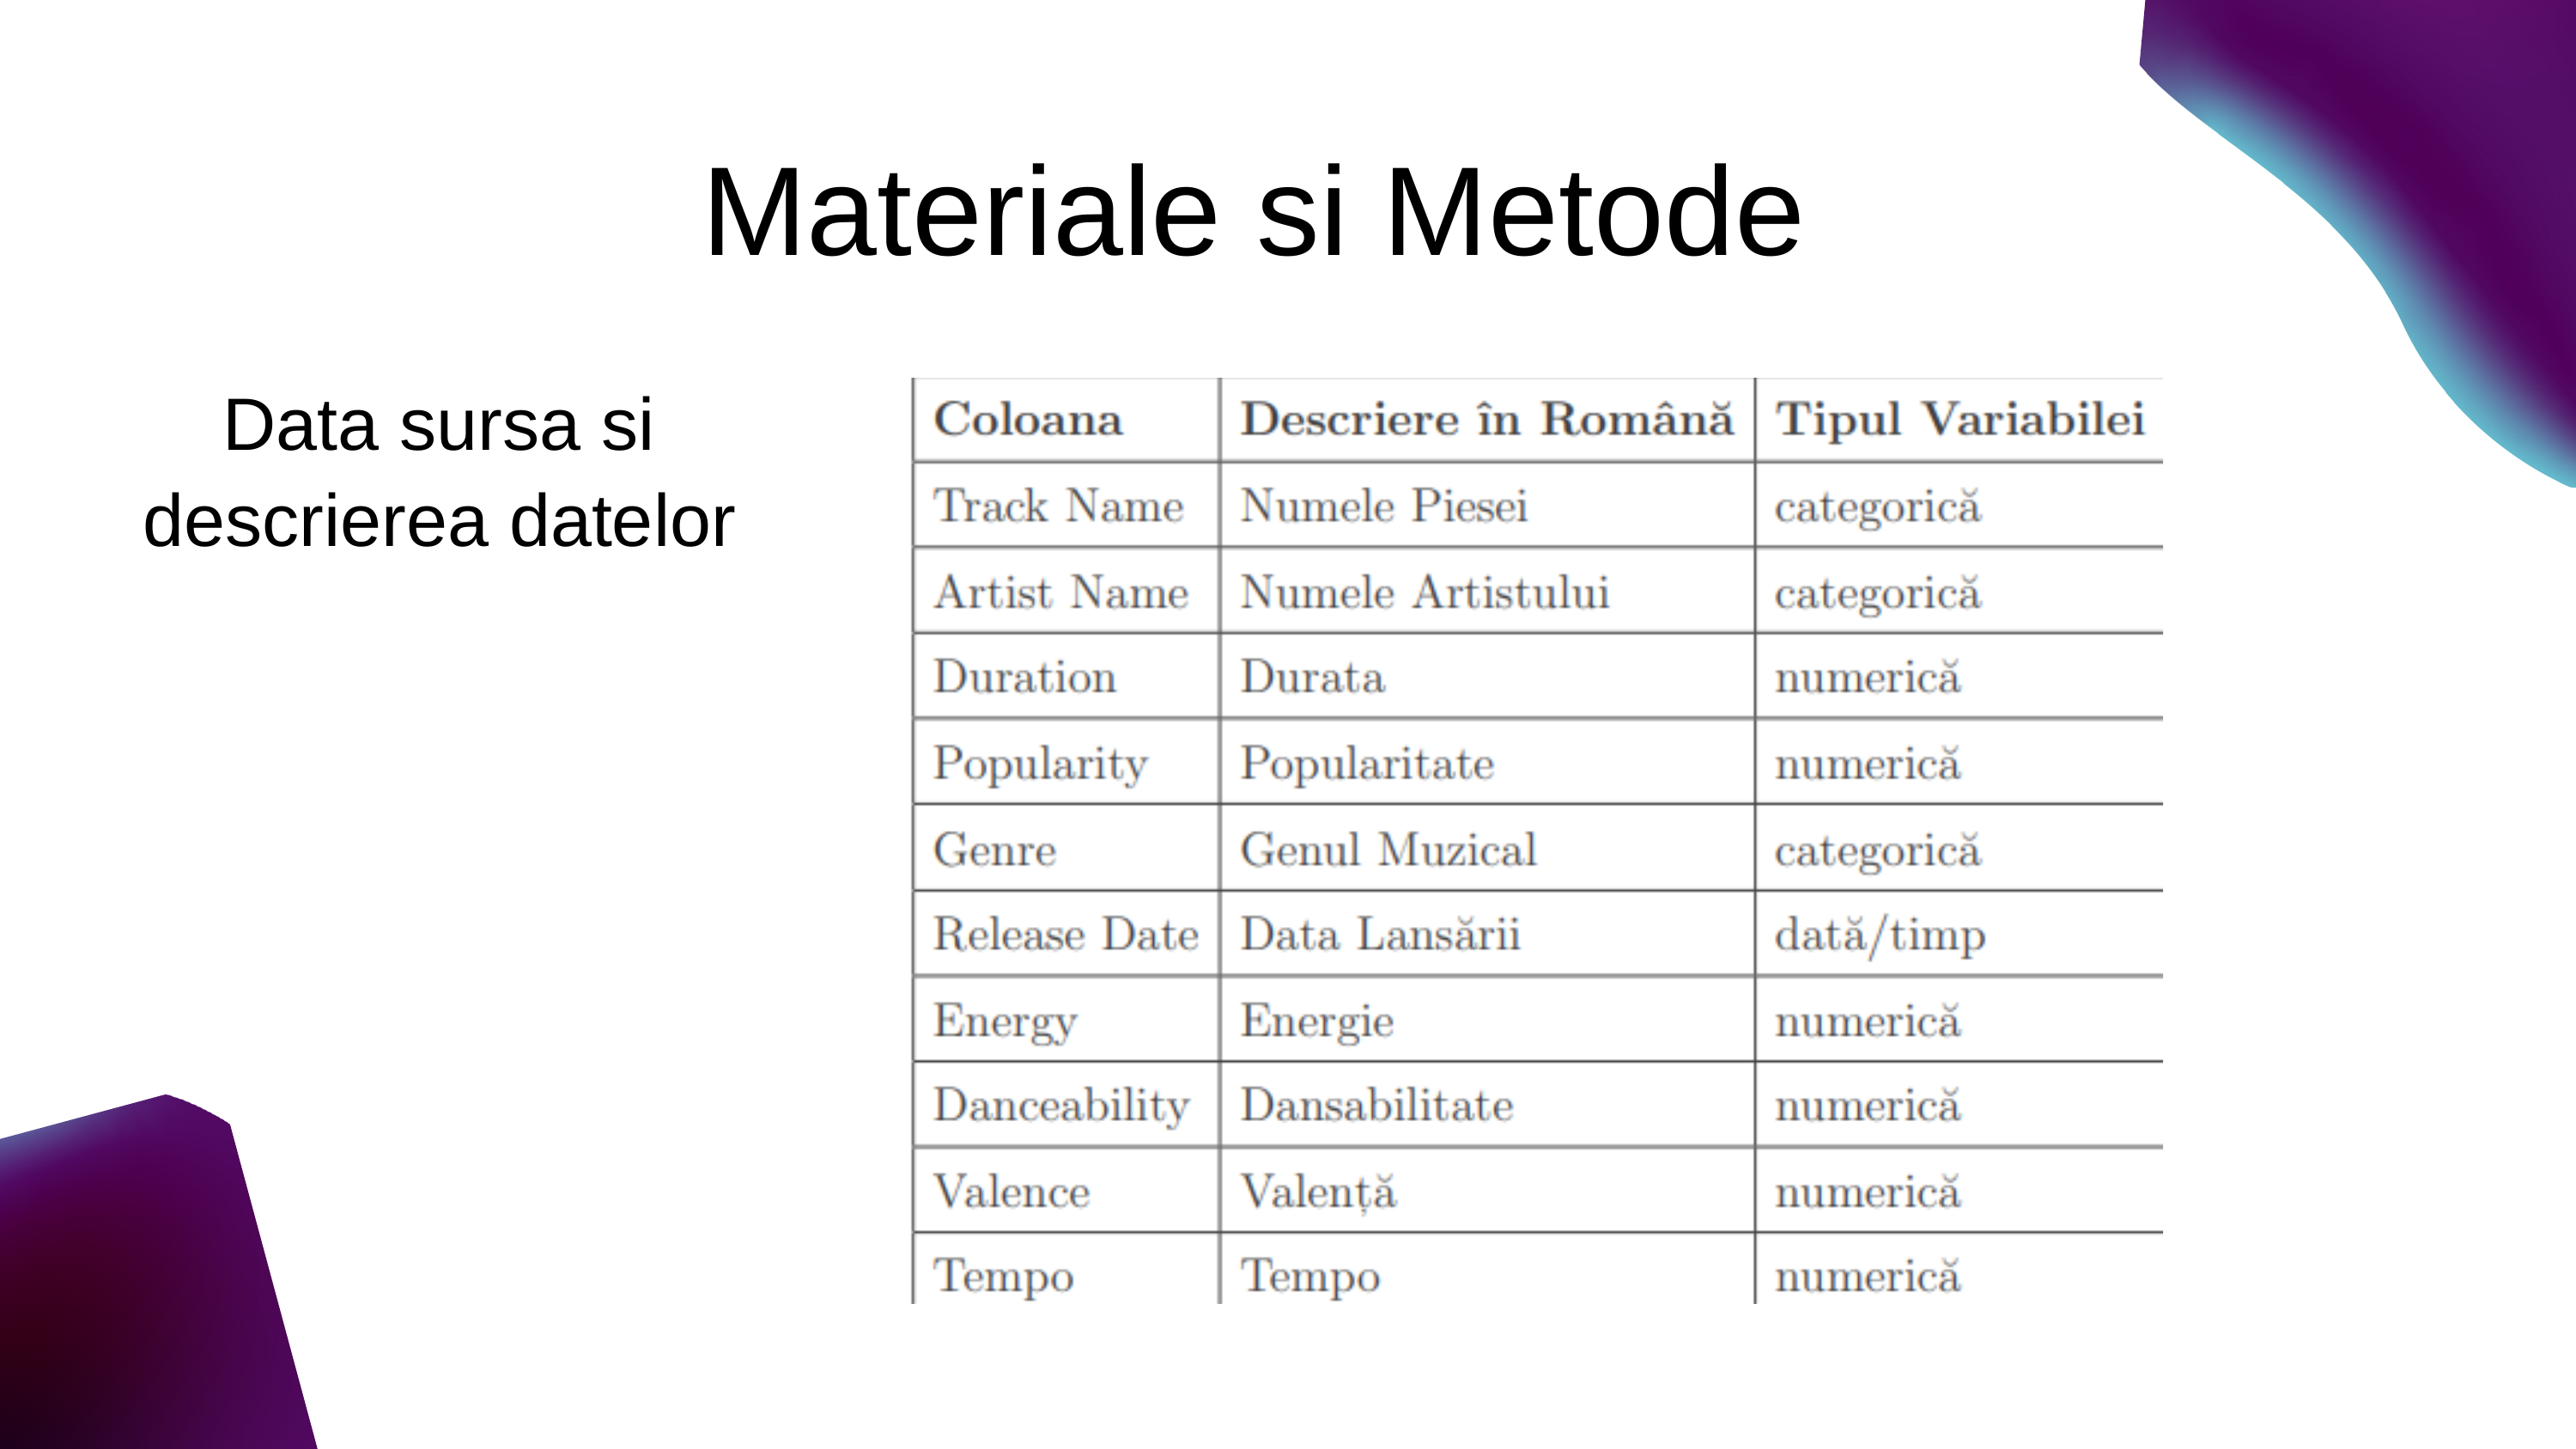

Materiale si Metode
Data sursa si descrierea datelor